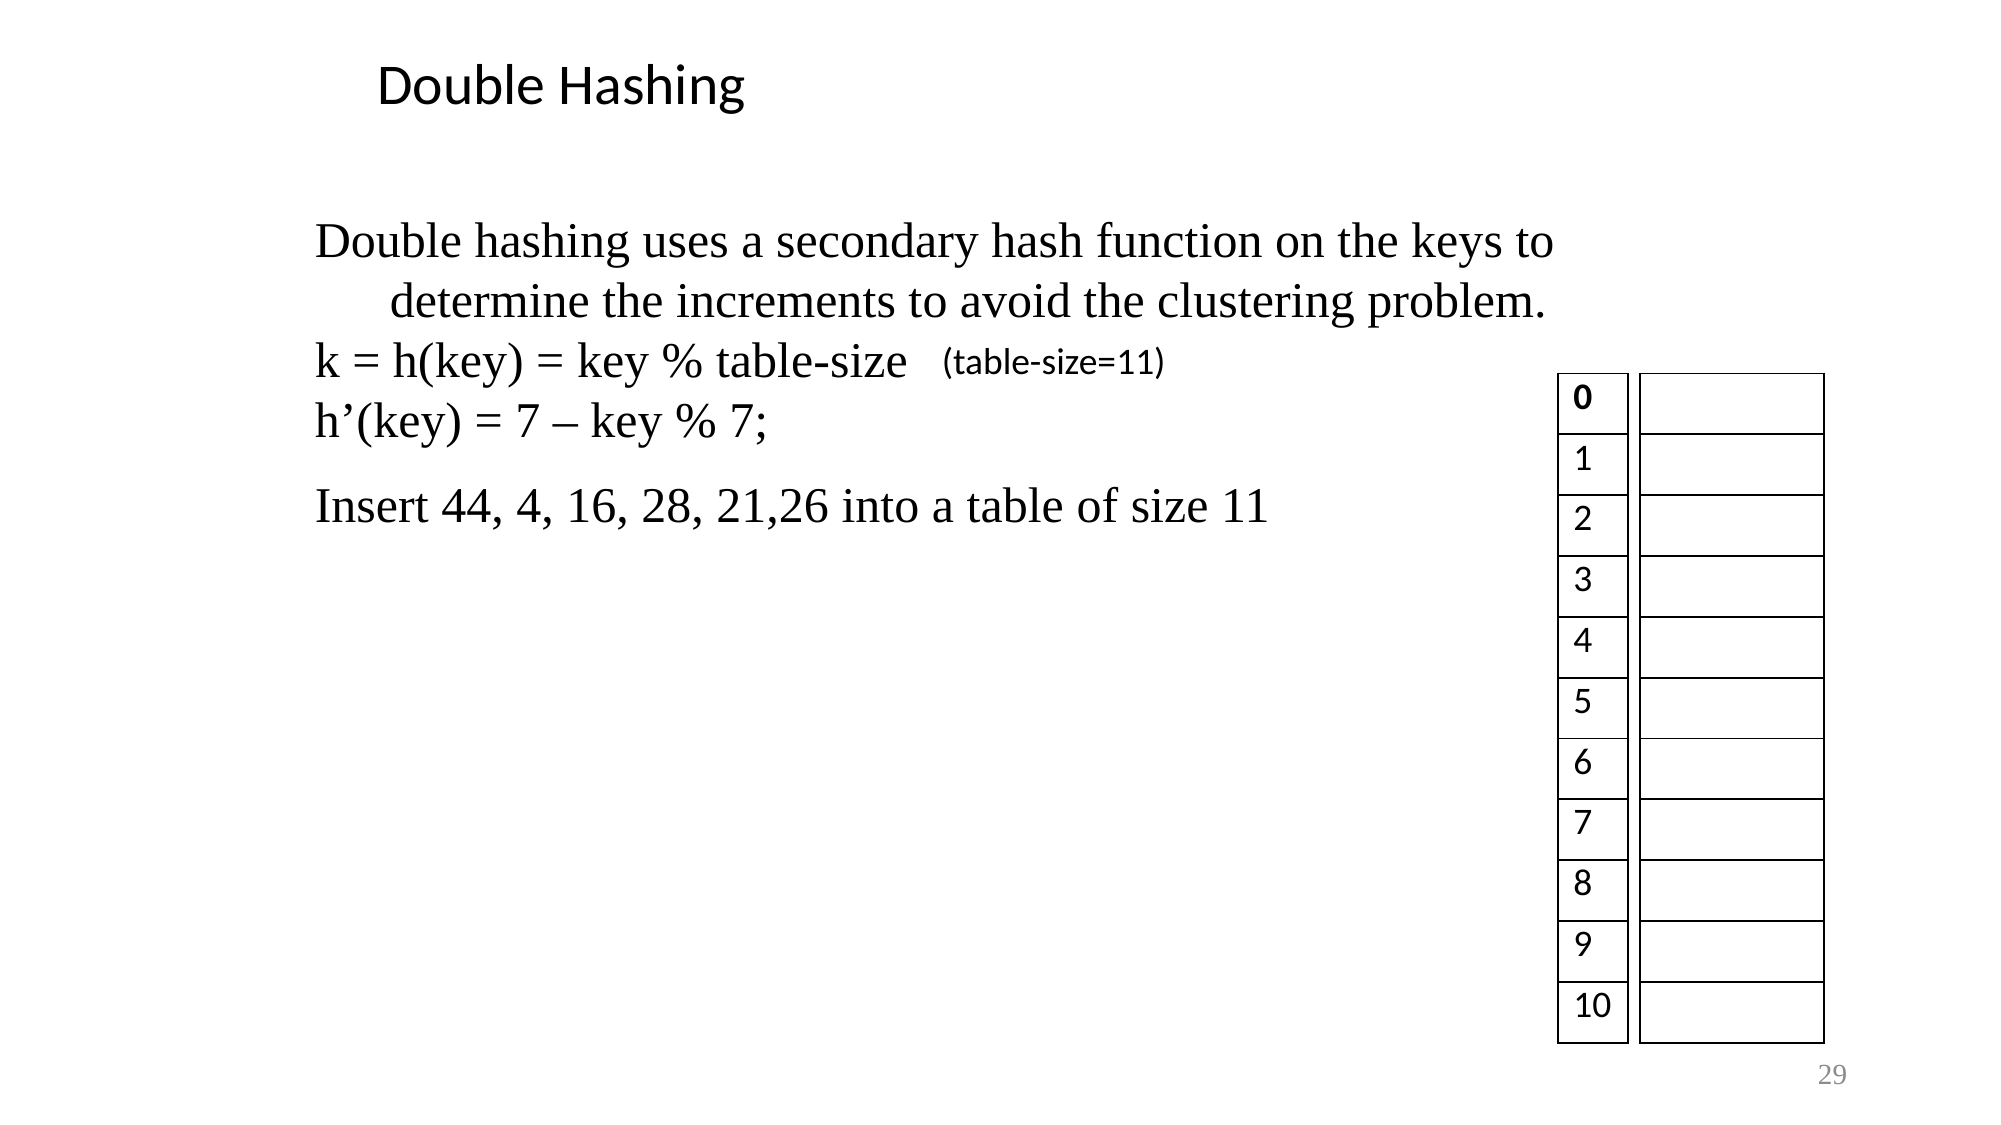

# Double Hashing
Double hashing uses a secondary hash function on the keys to determine the increments to avoid the clustering problem.
k = h(key) = key % table-size
h’(key) = 7 – key % 7;

(table-size=11)
| 0 |
| --- |
| 1 |
| 2 |
| 3 |
| 4 |
| 5 |
| 6 |
| 7 |
| 8 |
| 9 |
| 10 |
|  |
| --- |
|  |
|  |
|  |
|  |
|  |
|  |
|  |
|  |
|  |
|  |

Insert 44, 4, 16, 28, 21,26 into a table of size 11
29